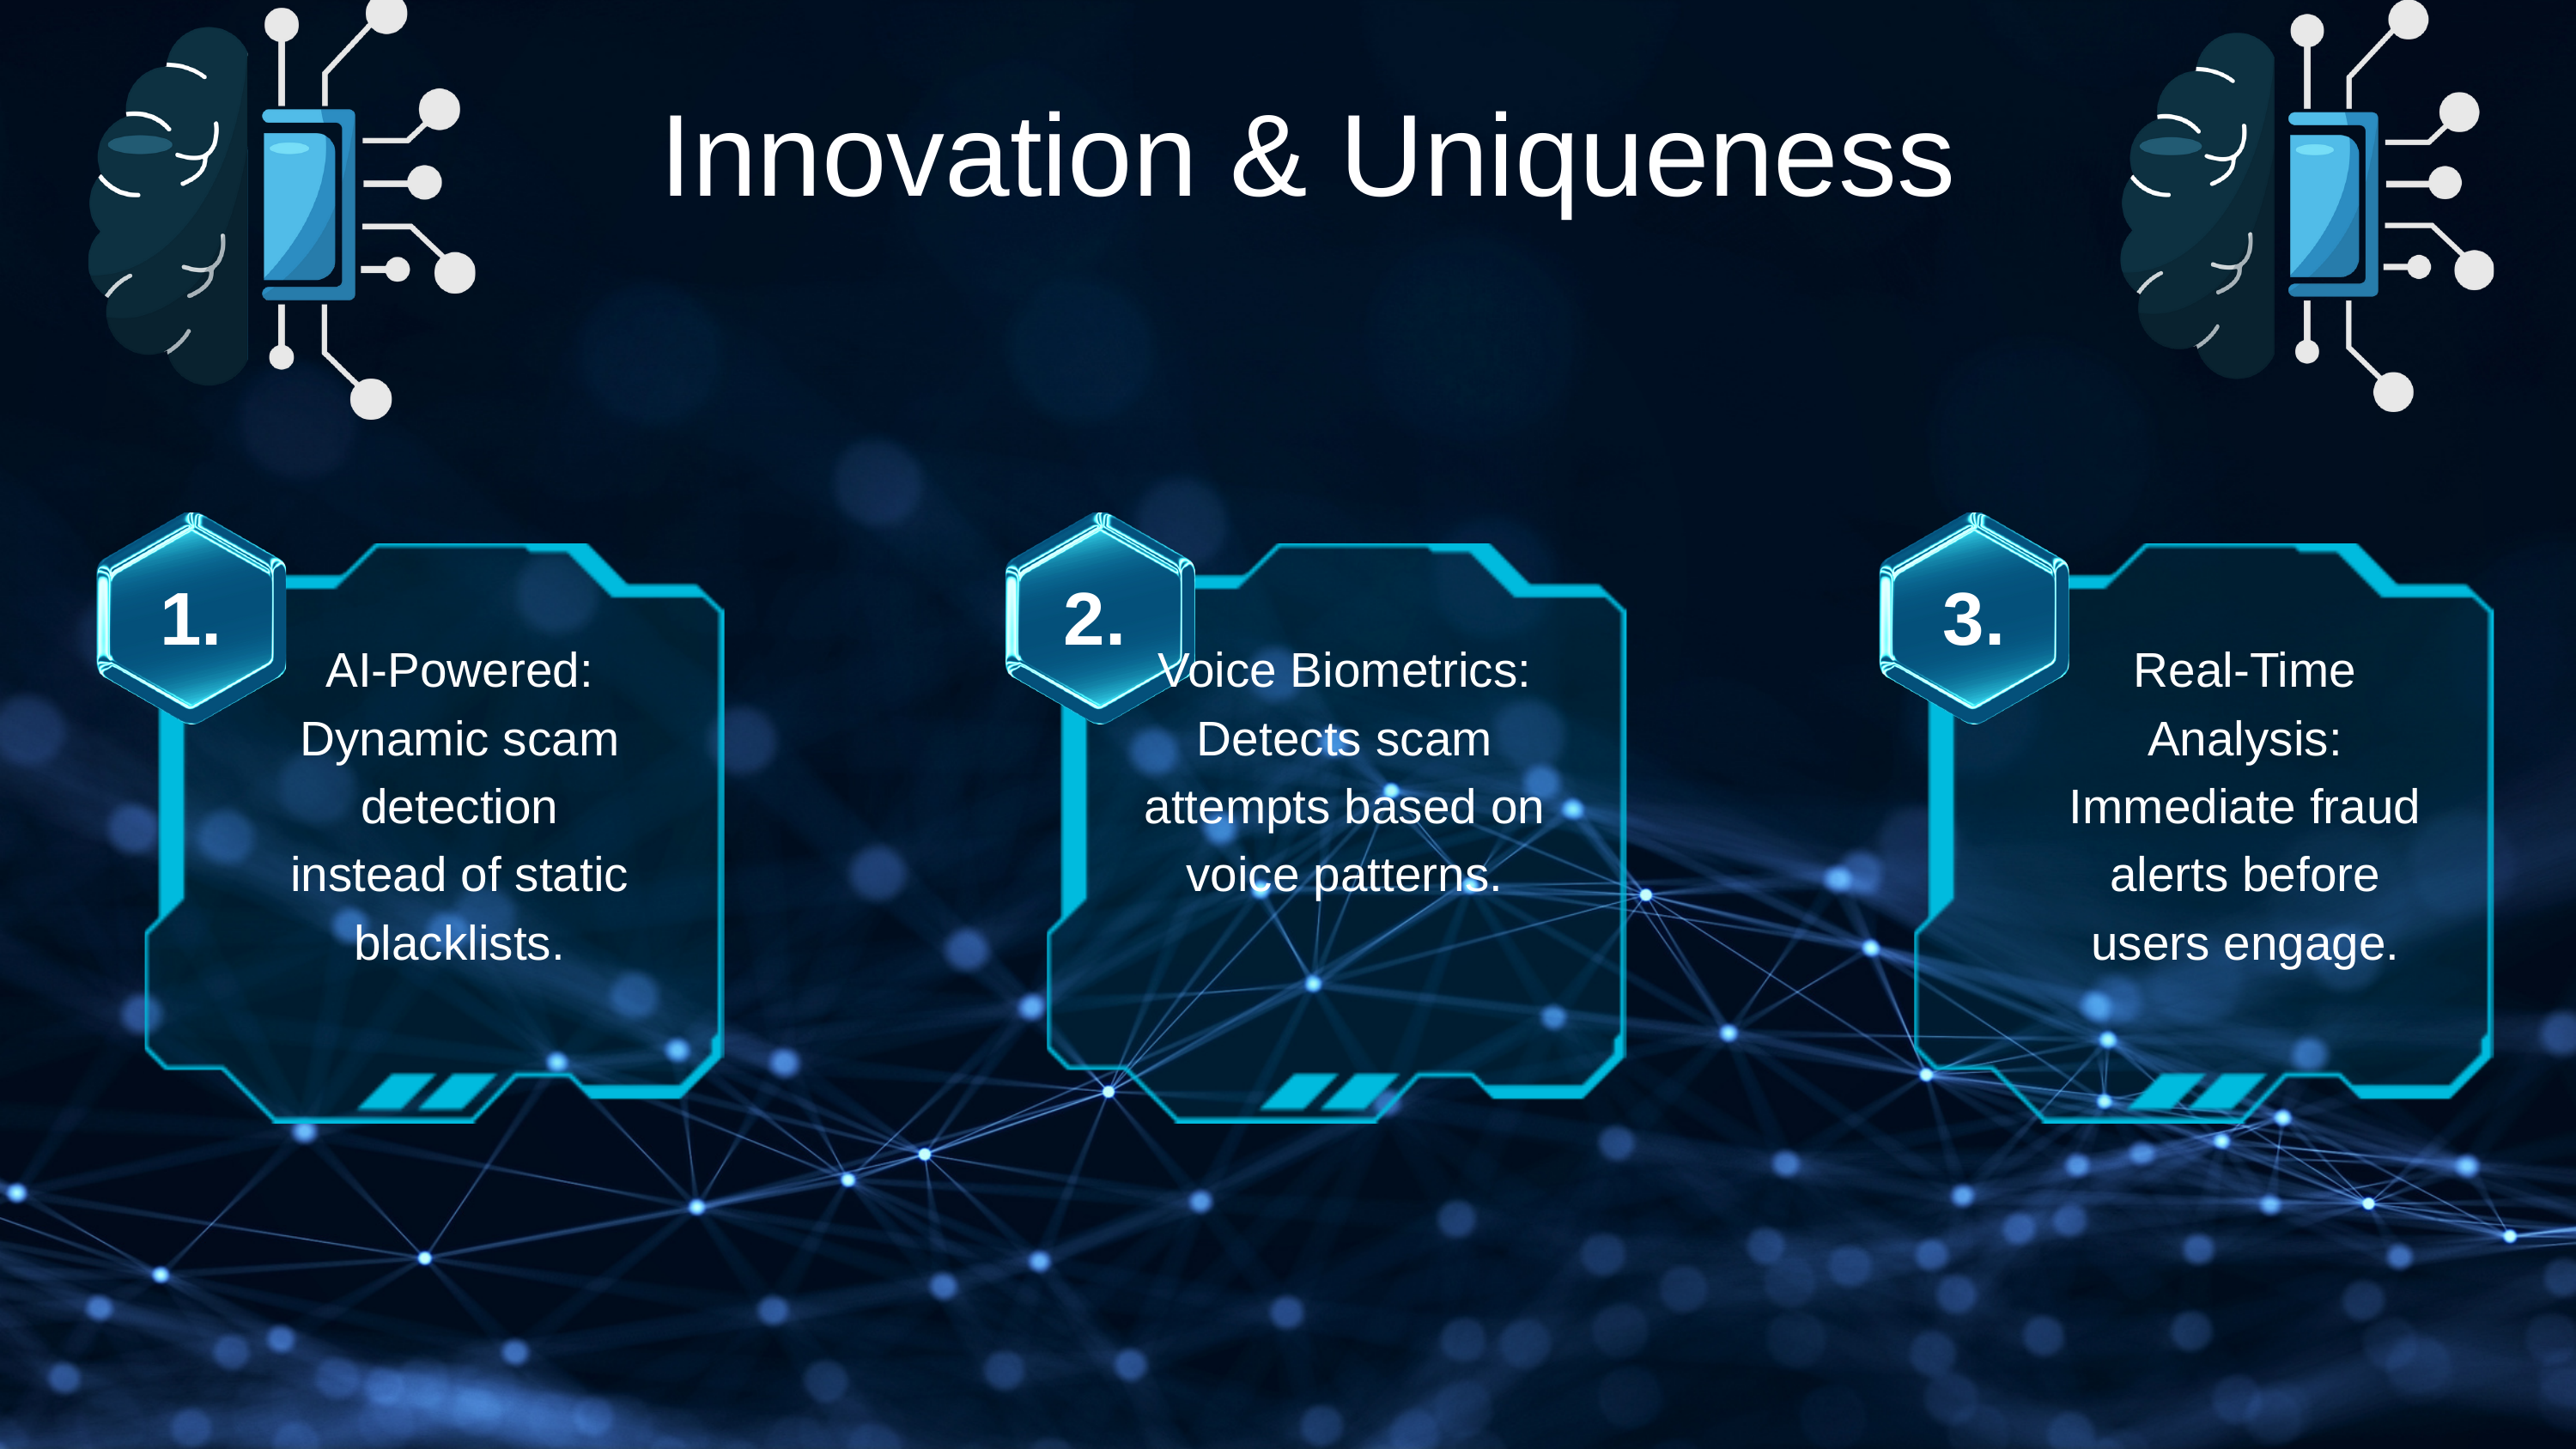

Innovation & Uniqueness

1.
2.
3.
AI-Powered: Dynamic scam detection instead of static blacklists.
Voice Biometrics: Detects scam attempts based on voice patterns.
Real-Time Analysis: Immediate fraud alerts before users engage.